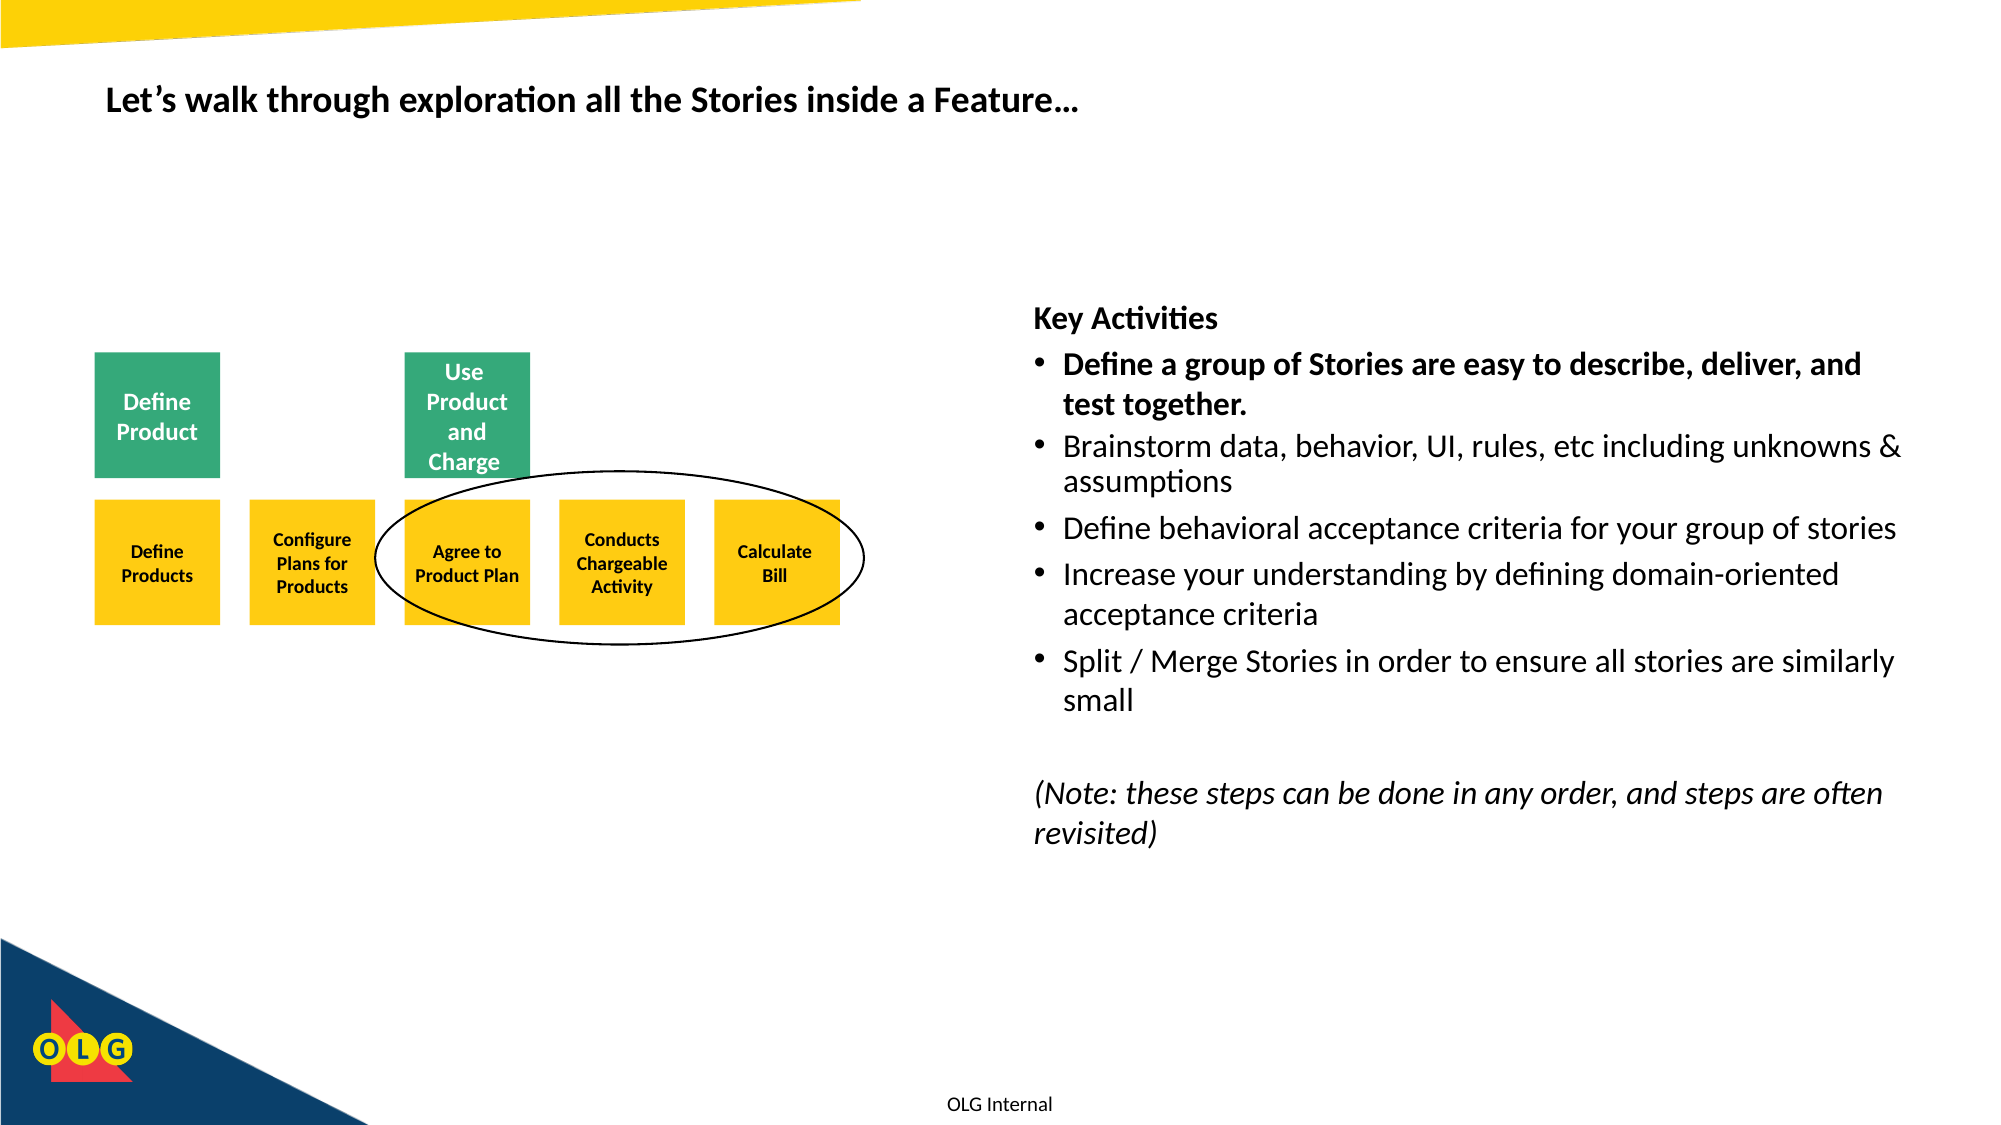

# Let’s walk through exploration all the Stories inside a Feature…
Key Activities
Define a group of Stories are easy to describe, deliver, and test together.
Brainstorm data, behavior, UI, rules, etc including unknowns & assumptions
Define behavioral acceptance criteria for your group of stories
Increase your understanding by defining domain-oriented acceptance criteria
Split / Merge Stories in order to ensure all stories are similarly small

(Note: these steps can be done in any order, and steps are often revisited)

Define Product
Use  Product and Charge

Define Products
Configure Plans for Products
Agree to Product Plan
Conducts Chargeable Activity
Calculate
Bill